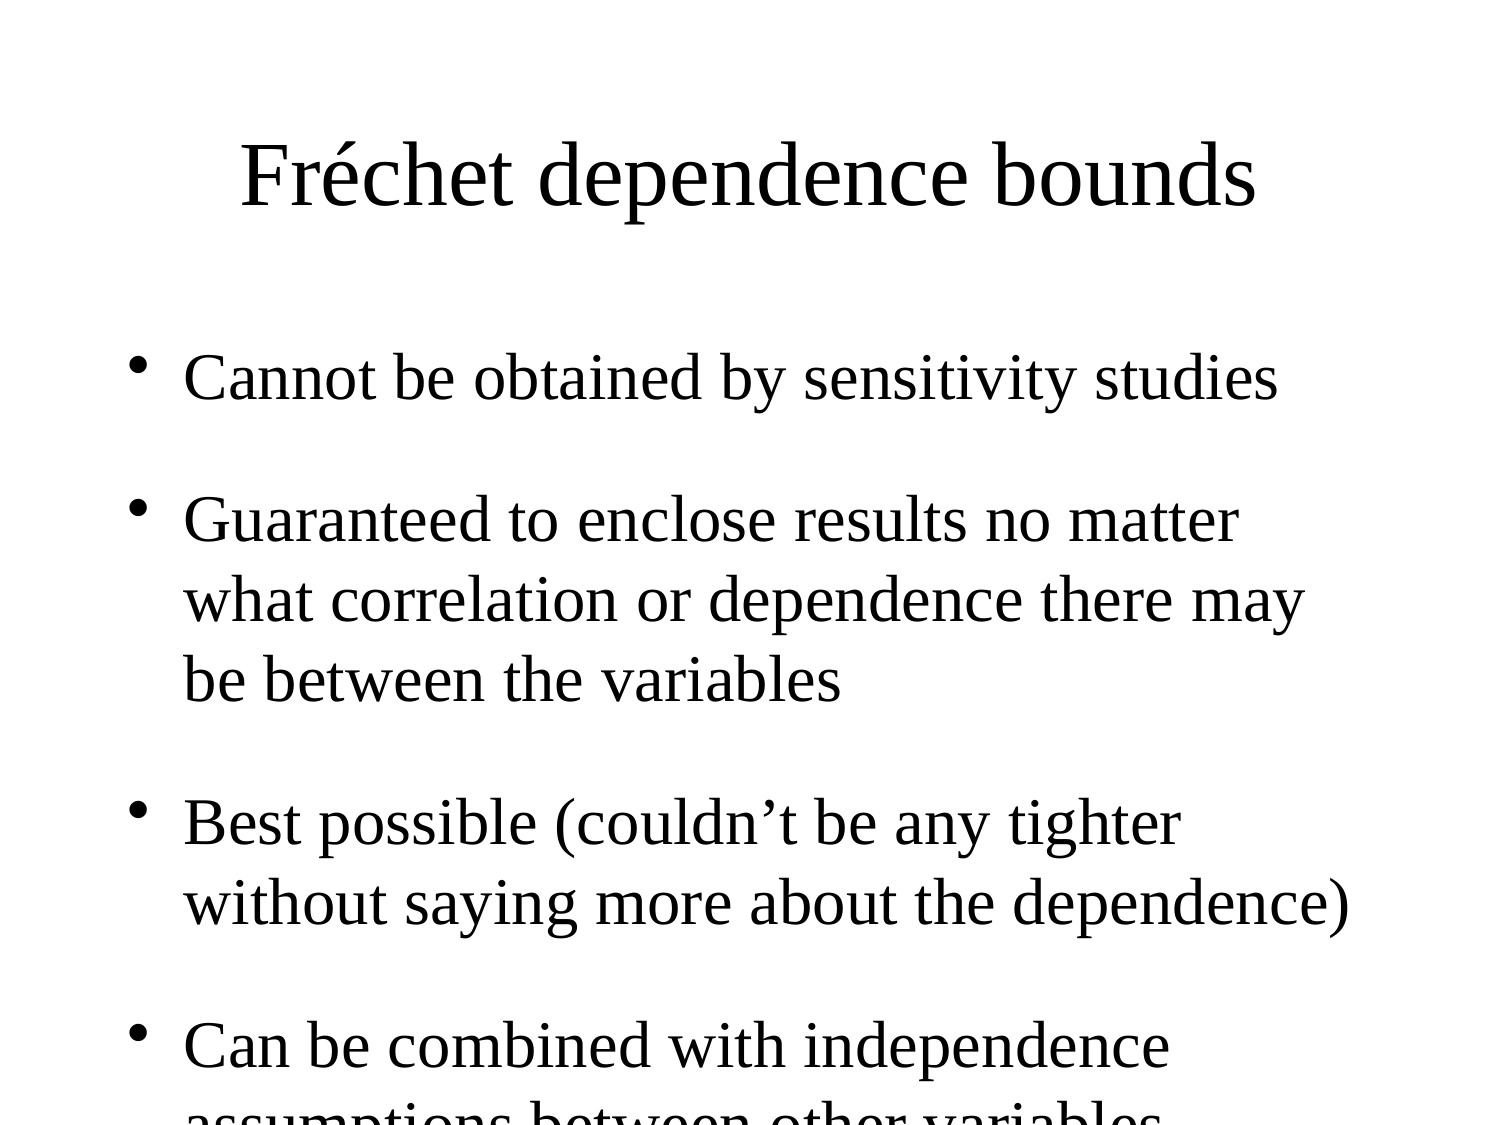

Fréchet dependence bounds
Cannot be obtained by sensitivity studies

Guaranteed to enclose results no matter what correlation or dependence there may be between the variables

Best possible (couldn’t be any tighter without saying more about the dependence)

Can be combined with independence assumptions between other variables